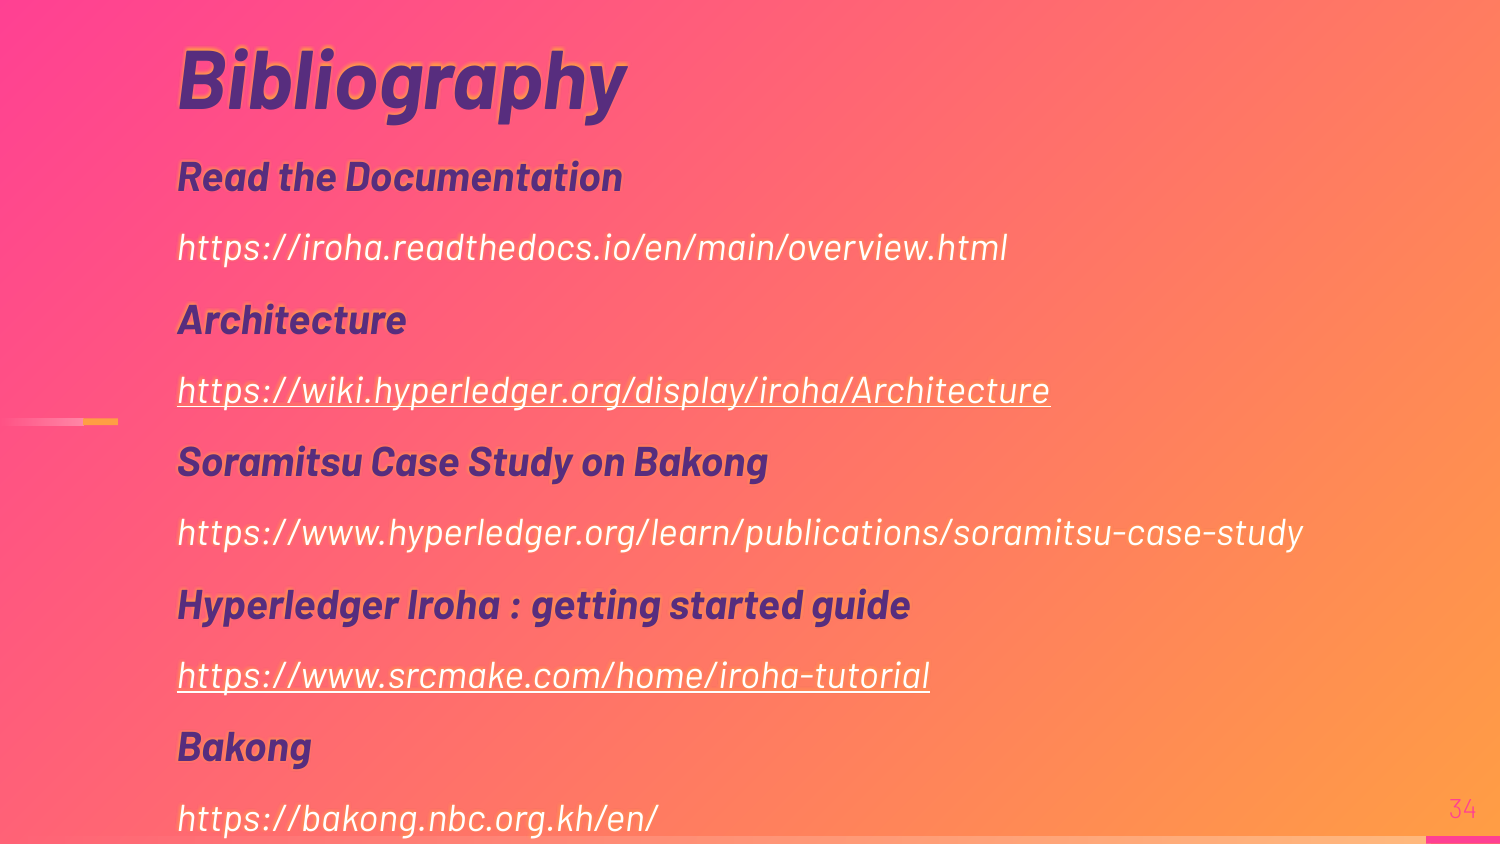

Bibliography
Read the Documentation
https://iroha.readthedocs.io/en/main/overview.html
Architecture
https://wiki.hyperledger.org/display/iroha/Architecture
Soramitsu Case Study on Bakong
https://www.hyperledger.org/learn/publications/soramitsu-case-study
Hyperledger Iroha : getting started guide
https://www.srcmake.com/home/iroha-tutorial
Bakong
https://bakong.nbc.org.kh/en/

34